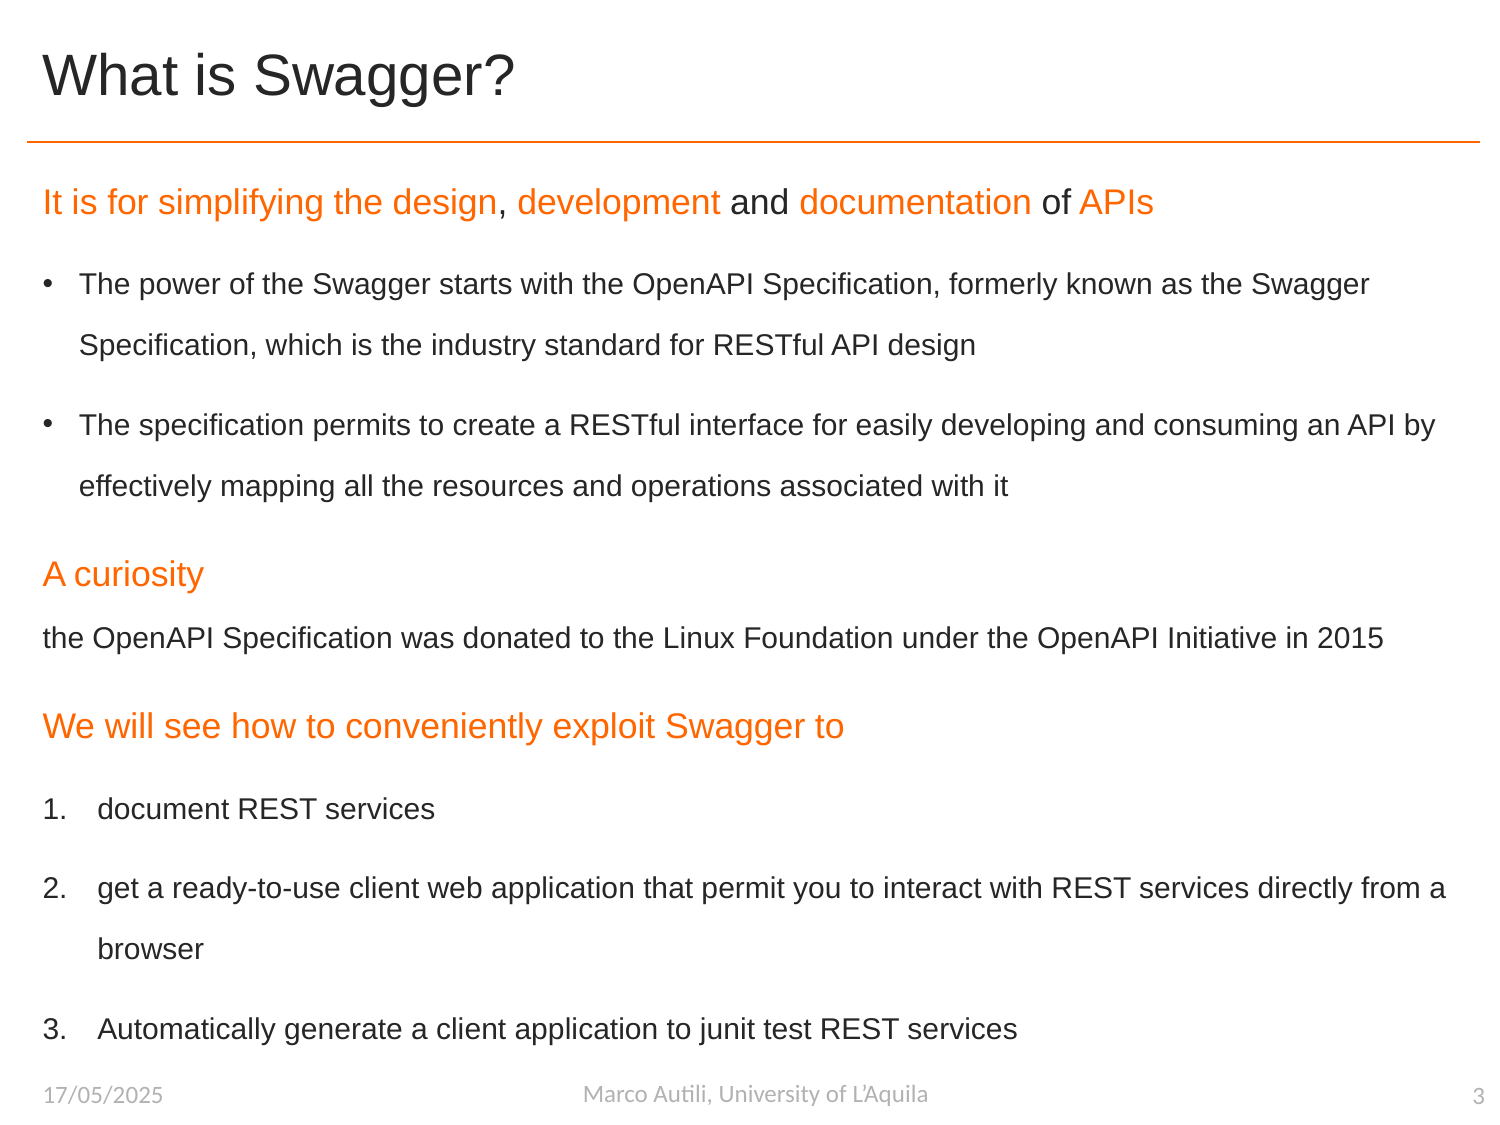

# What is Swagger?
It is for simplifying the design, development and documentation of APIs
The power of the Swagger starts with the OpenAPI Specification, formerly known as the Swagger Specification, which is the industry standard for RESTful API design
The specification permits to create a RESTful interface for easily developing and consuming an API by effectively mapping all the resources and operations associated with it
A curiosity
the OpenAPI Specification was donated to the Linux Foundation under the OpenAPI Initiative in 2015
We will see how to conveniently exploit Swagger to
document REST services
get a ready-to-use client web application that permit you to interact with REST services directly from a browser
Automatically generate a client application to junit test REST services
Marco Autili, University of L’Aquila
17/05/2025
3